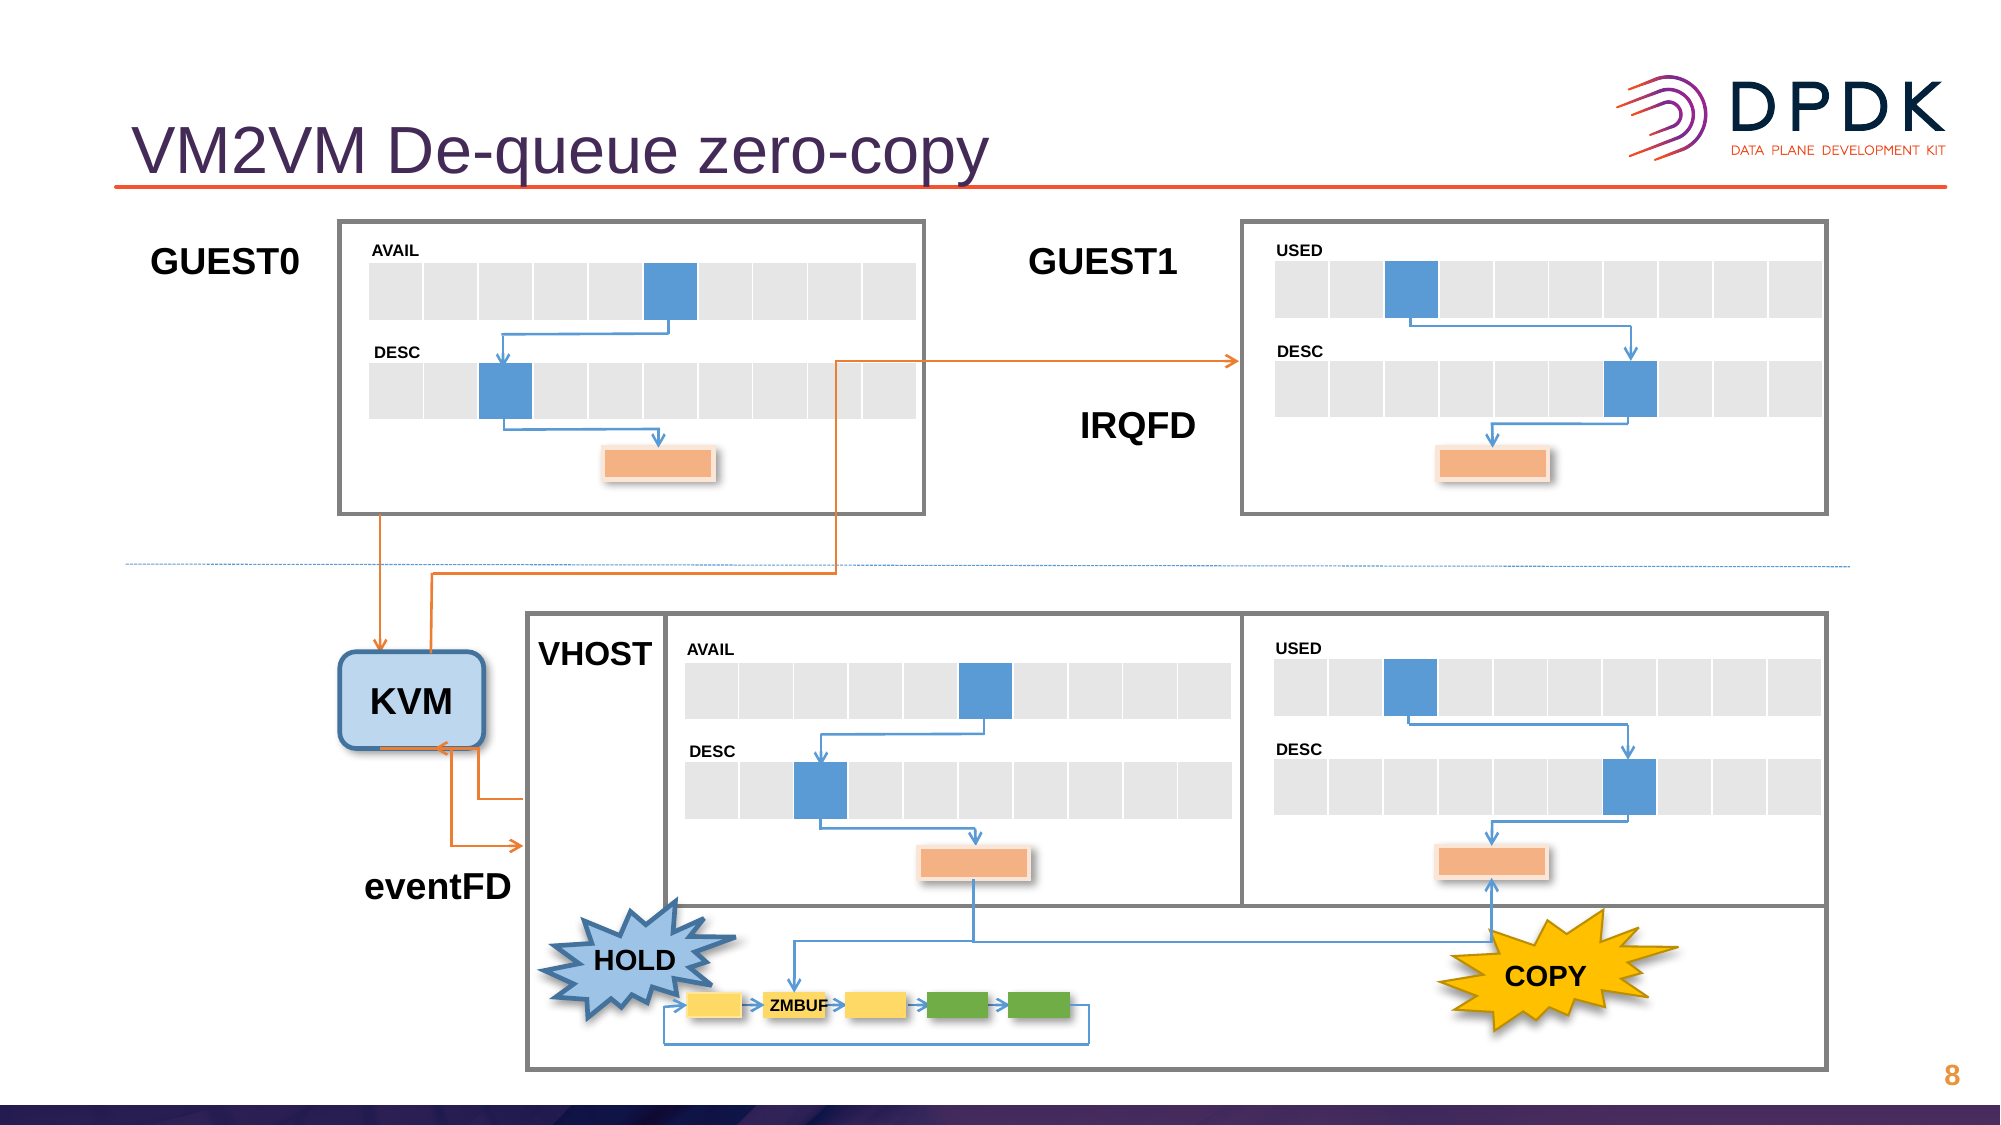

# VM2VM De-queue zero-copy

GUEST0
GUEST1
AVAIL
USED
|  |  |  |  |  |  |  |  |  |  |
| --- | --- | --- | --- | --- | --- | --- | --- | --- | --- |
|  |  |  |  |  |  |  |  |  |  |
| --- | --- | --- | --- | --- | --- | --- | --- | --- | --- |
DESC
DESC
|  |  |  |  |  |  |  |  |  |  |
| --- | --- | --- | --- | --- | --- | --- | --- | --- | --- |
|  |  |  |  |  |  |  |  |  |  |
| --- | --- | --- | --- | --- | --- | --- | --- | --- | --- |
IRQFD

VHOST
USED
AVAIL
KVM
|  |  |  |  |  |  |  |  |  |  |
| --- | --- | --- | --- | --- | --- | --- | --- | --- | --- |
|  |  |  |  |  |  |  |  |  |  |
| --- | --- | --- | --- | --- | --- | --- | --- | --- | --- |
DESC
DESC
|  |  |  |  |  |  |  |  |  |  |
| --- | --- | --- | --- | --- | --- | --- | --- | --- | --- |
|  |  |  |  |  |  |  |  |  |  |
| --- | --- | --- | --- | --- | --- | --- | --- | --- | --- |

eventFD

HOLD
COPY
ZMBUF